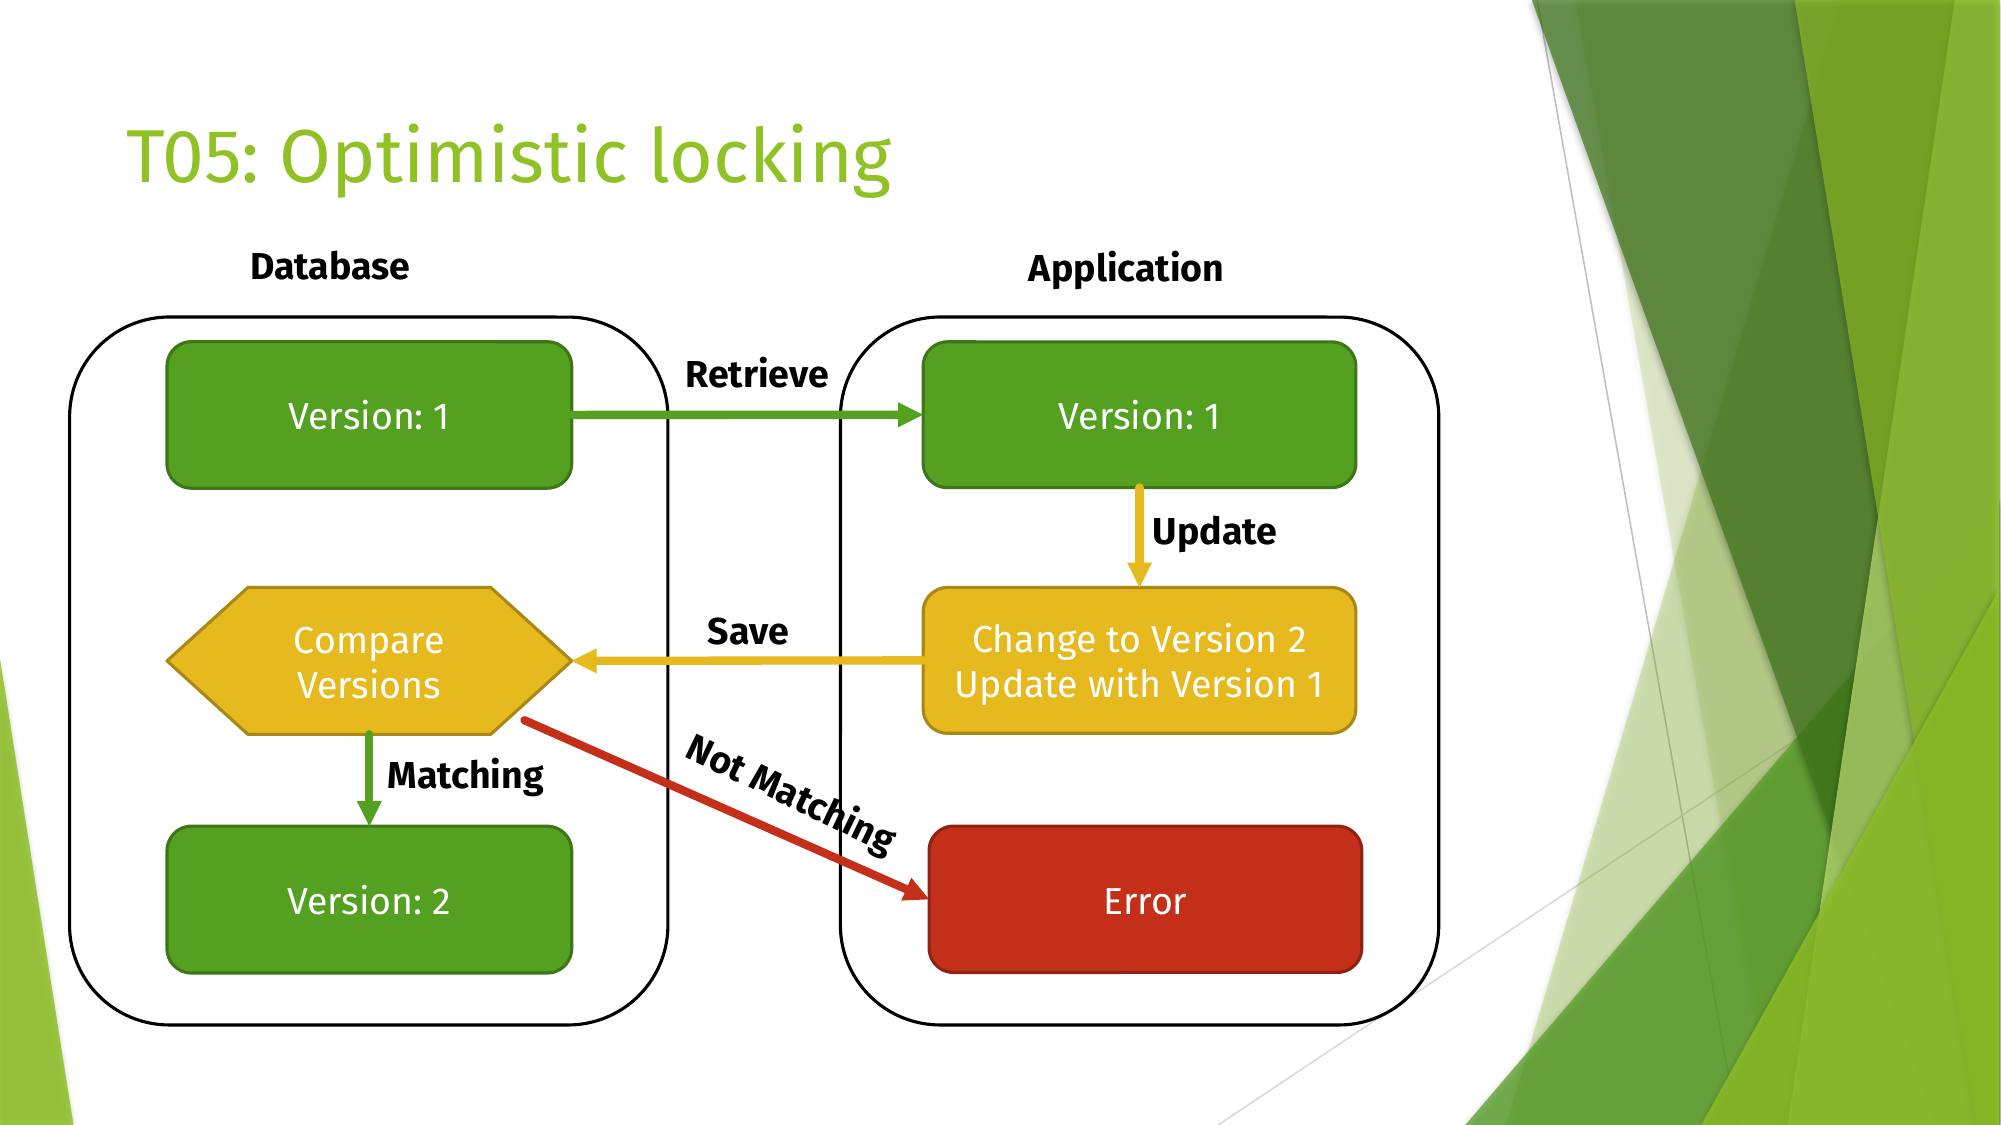

# T05: Optimistic locking
Database
Application

Version: 1
Version: 1
Change to Version 2
Update with Version 1
Compare Versions
Version: 2
Error
Retrieve
Update
Save
Matching
Not Matching